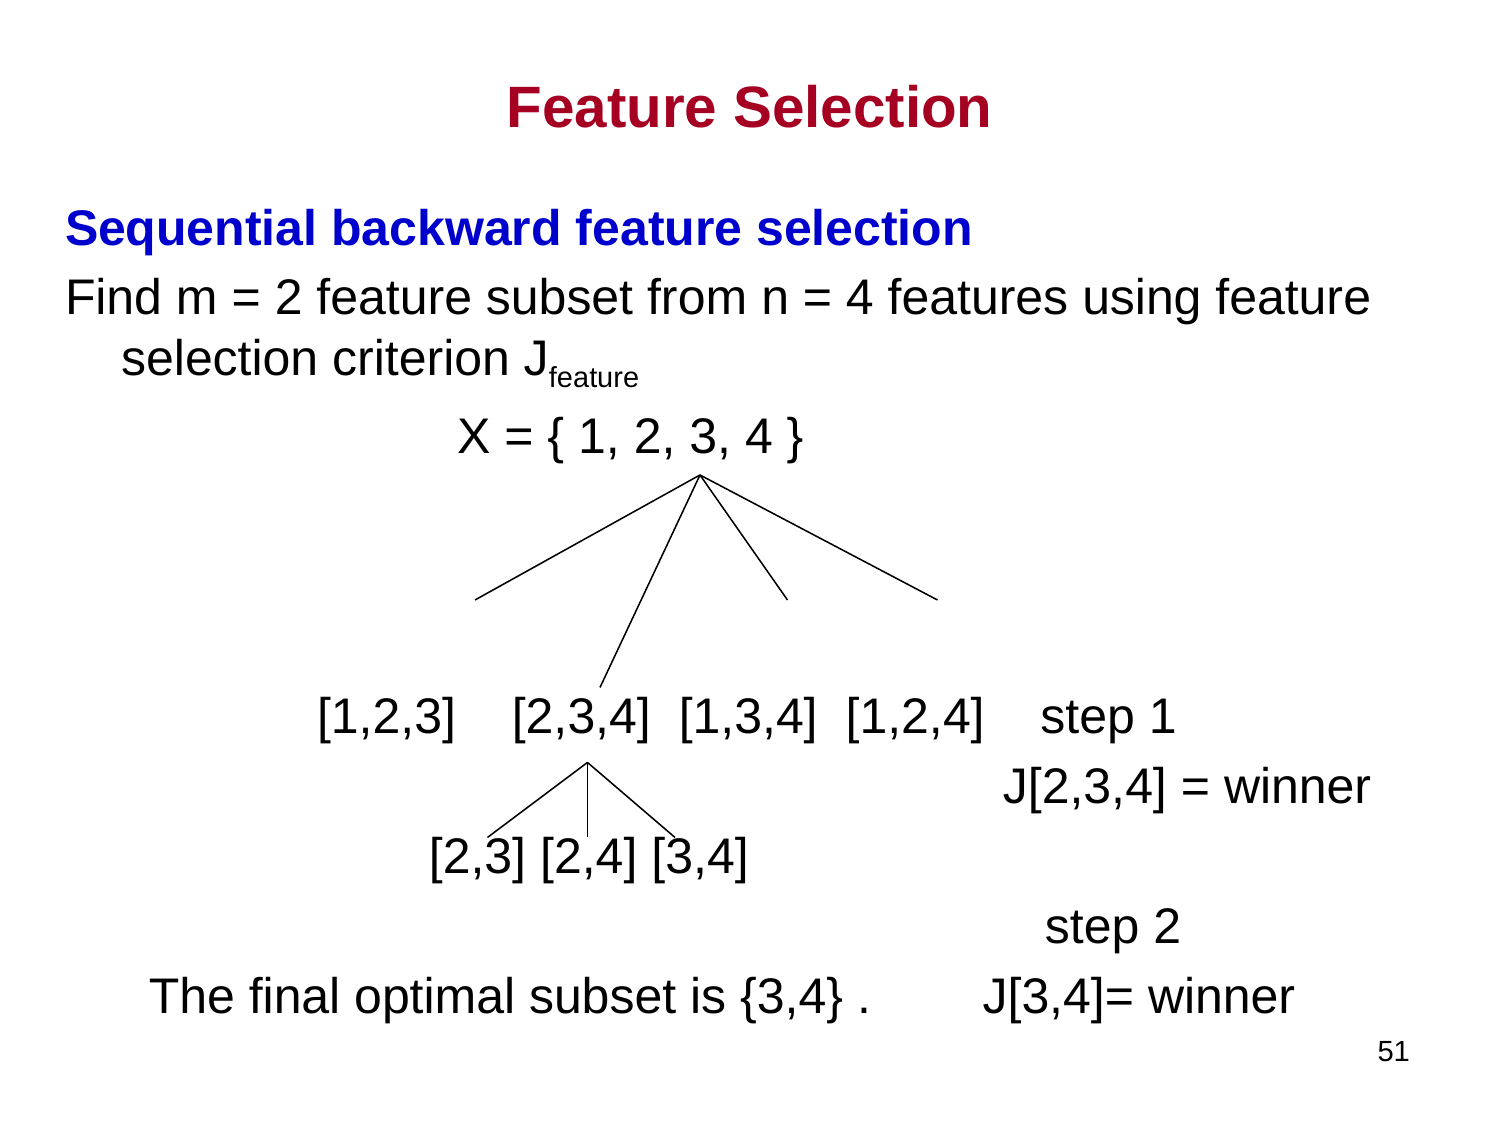

# Feature Selection
Sequential backward feature selection
Find m = 2 feature subset from n = 4 features using feature selection criterion Jfeature
                            X = { 1, 2, 3, 4 }

                  [1,2,3]    [2,3,4]  [1,3,4]  [1,2,4]    step 1
                                                                   J[2,3,4] = winner
                          [2,3] [2,4] [3,4]
                                                                      step 2
      The final optimal subset is {3,4} .        J[3,4]= winner
	51